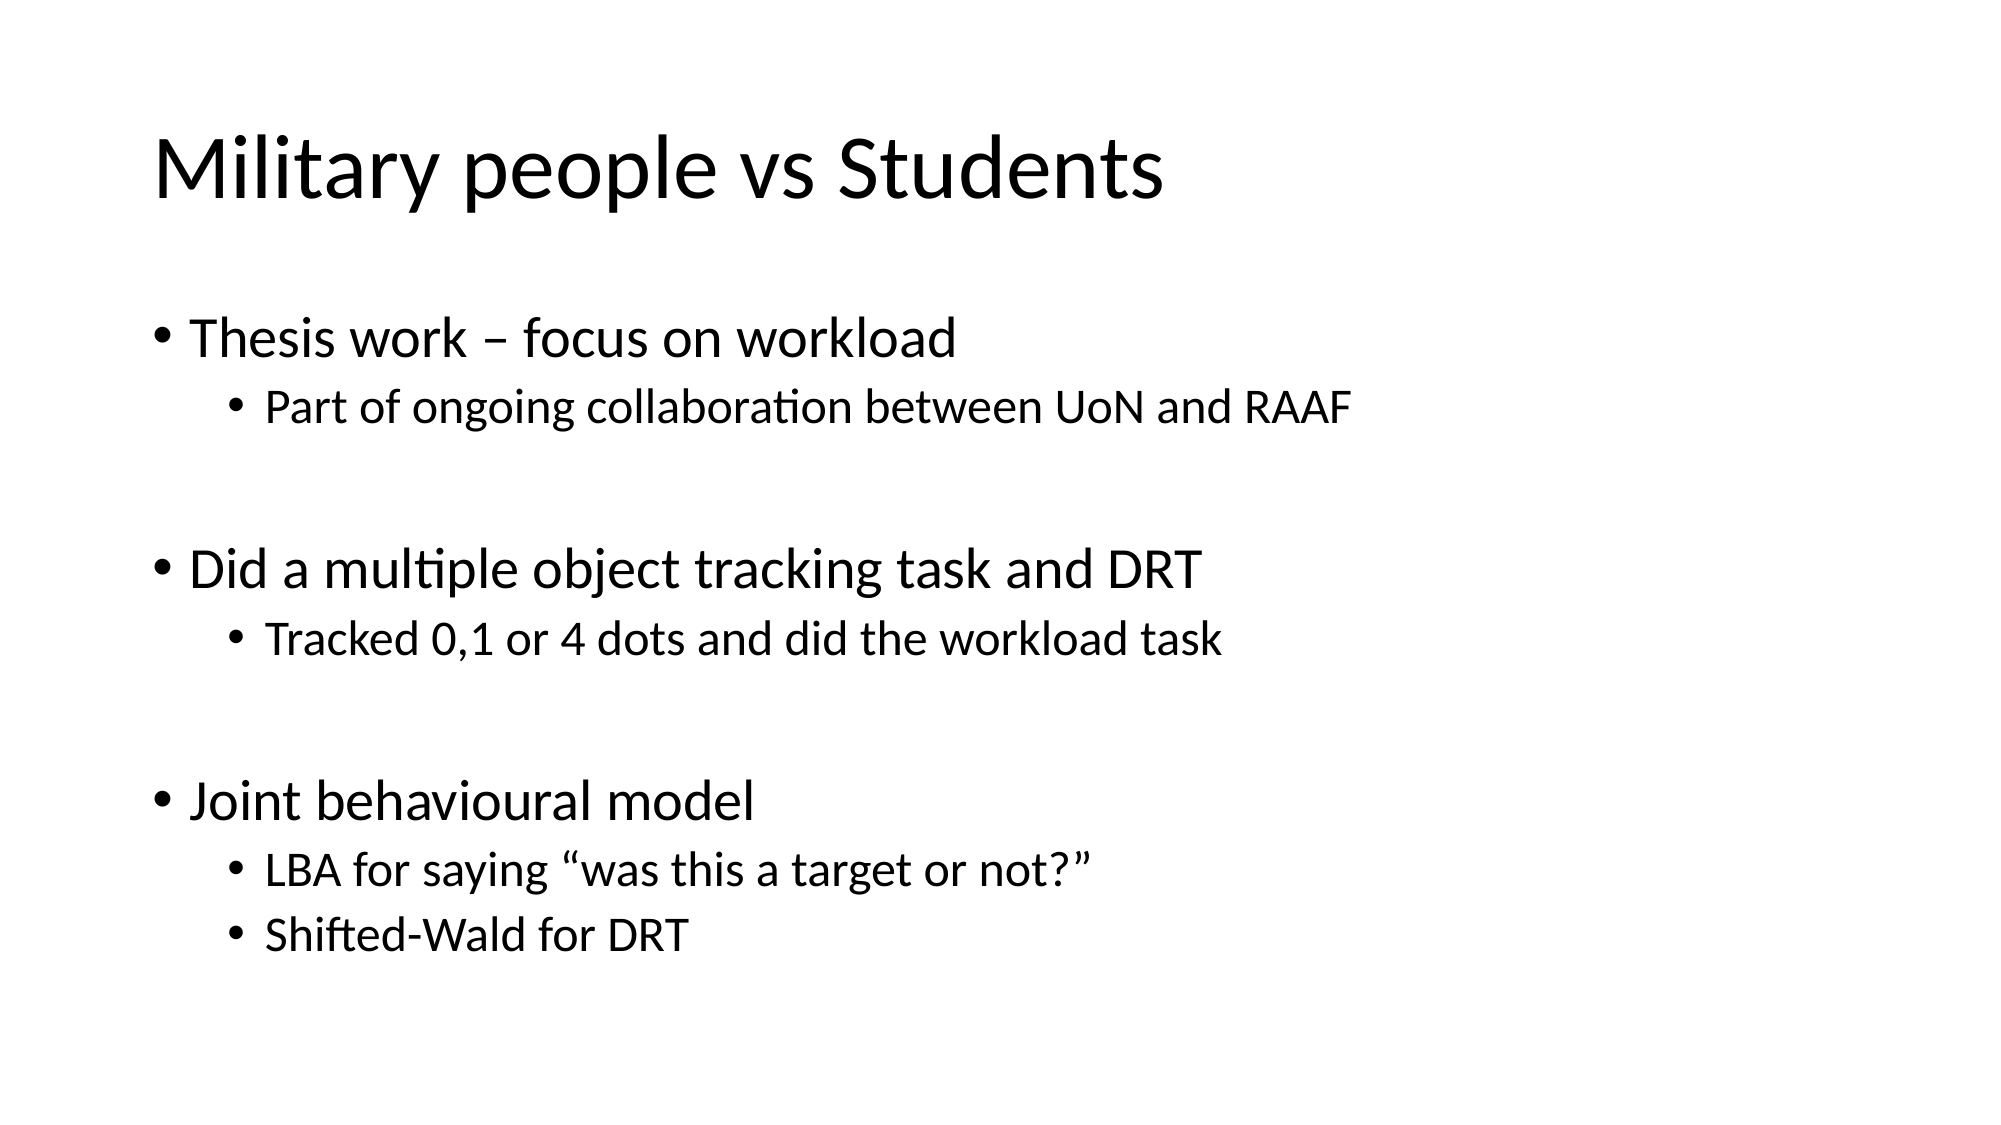

# Military people vs Students
Thesis work – focus on workload
Part of ongoing collaboration between UoN and RAAF

Did a multiple object tracking task and DRT
Tracked 0,1 or 4 dots and did the workload task

Joint behavioural model
LBA for saying “was this a target or not?”
Shifted-Wald for DRT